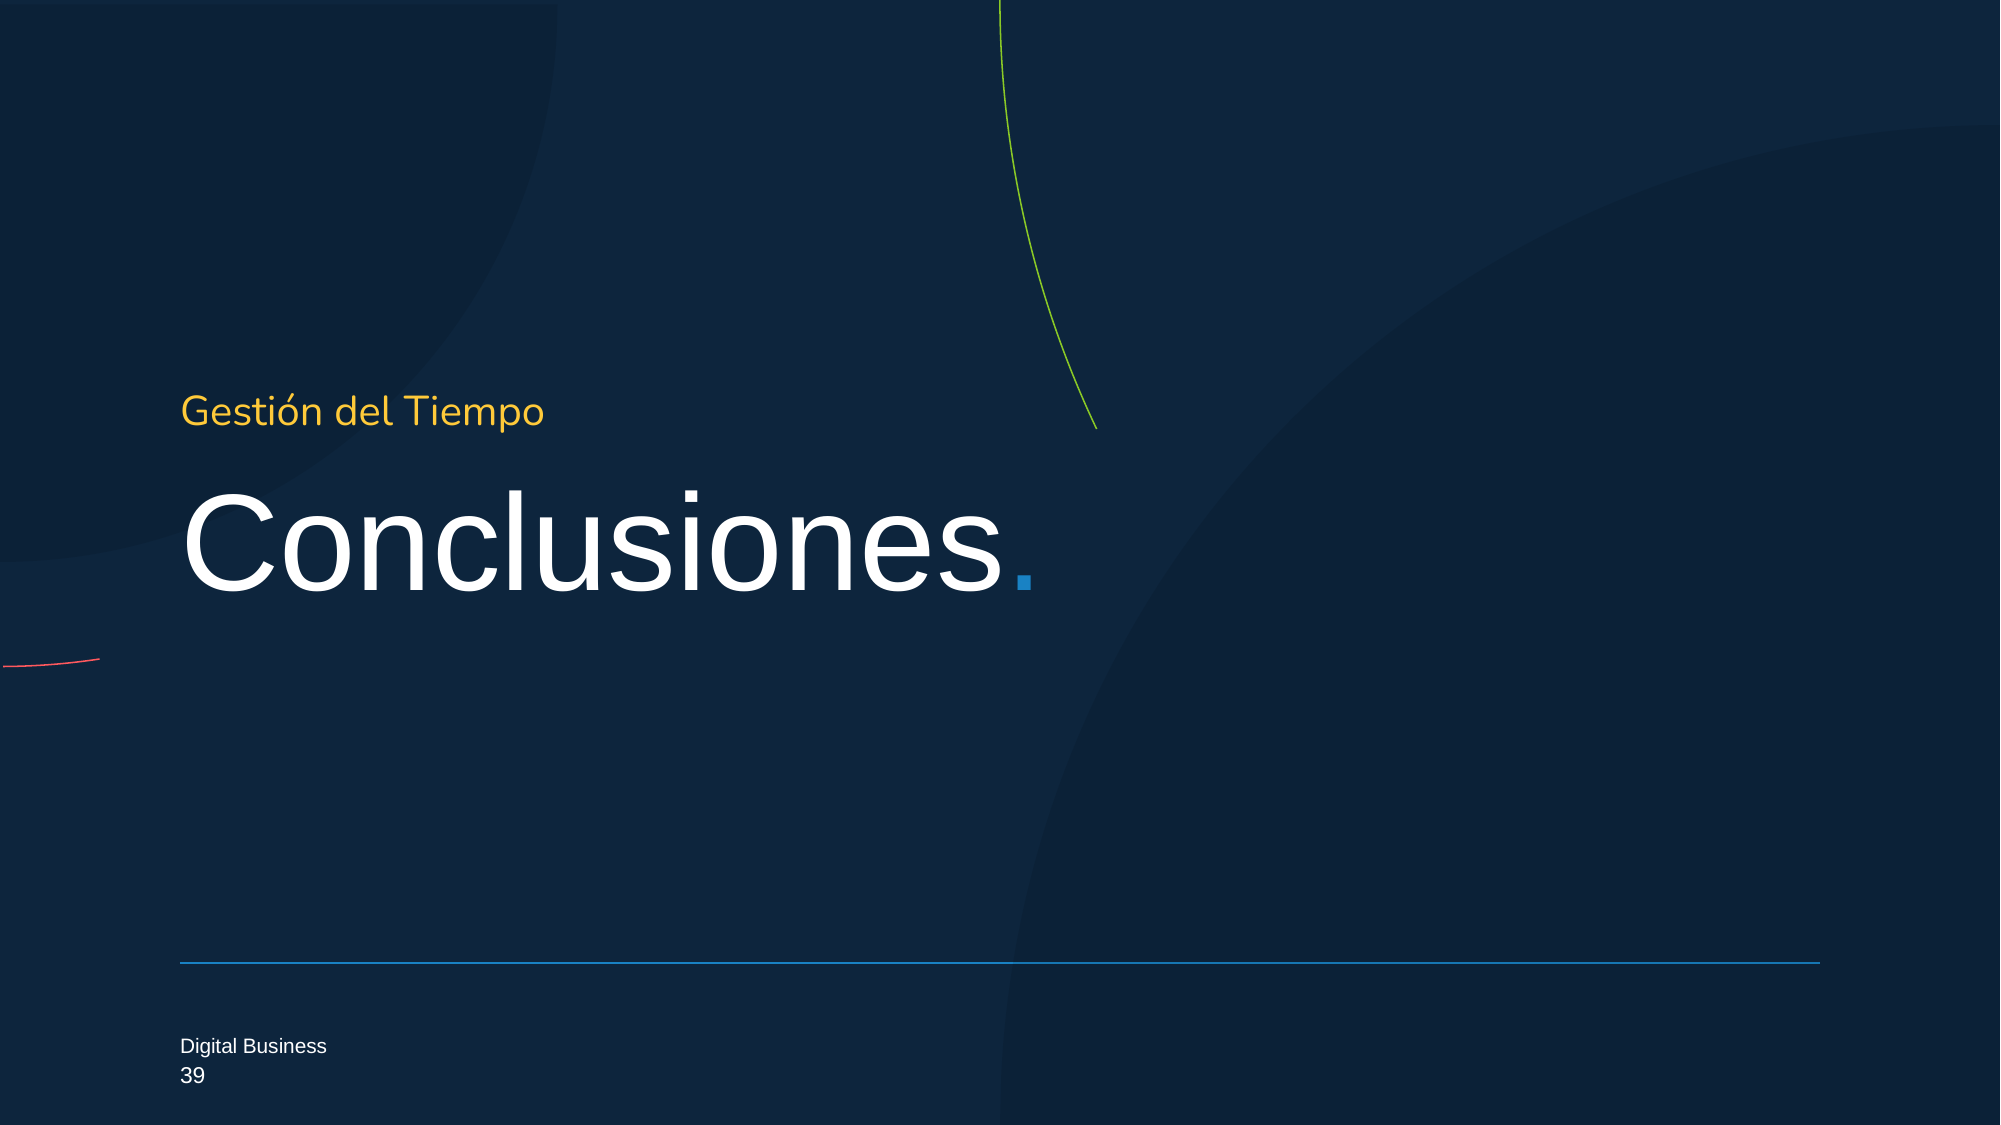

Gestión del Tiempo
Conclusiones.

Digital Business
39